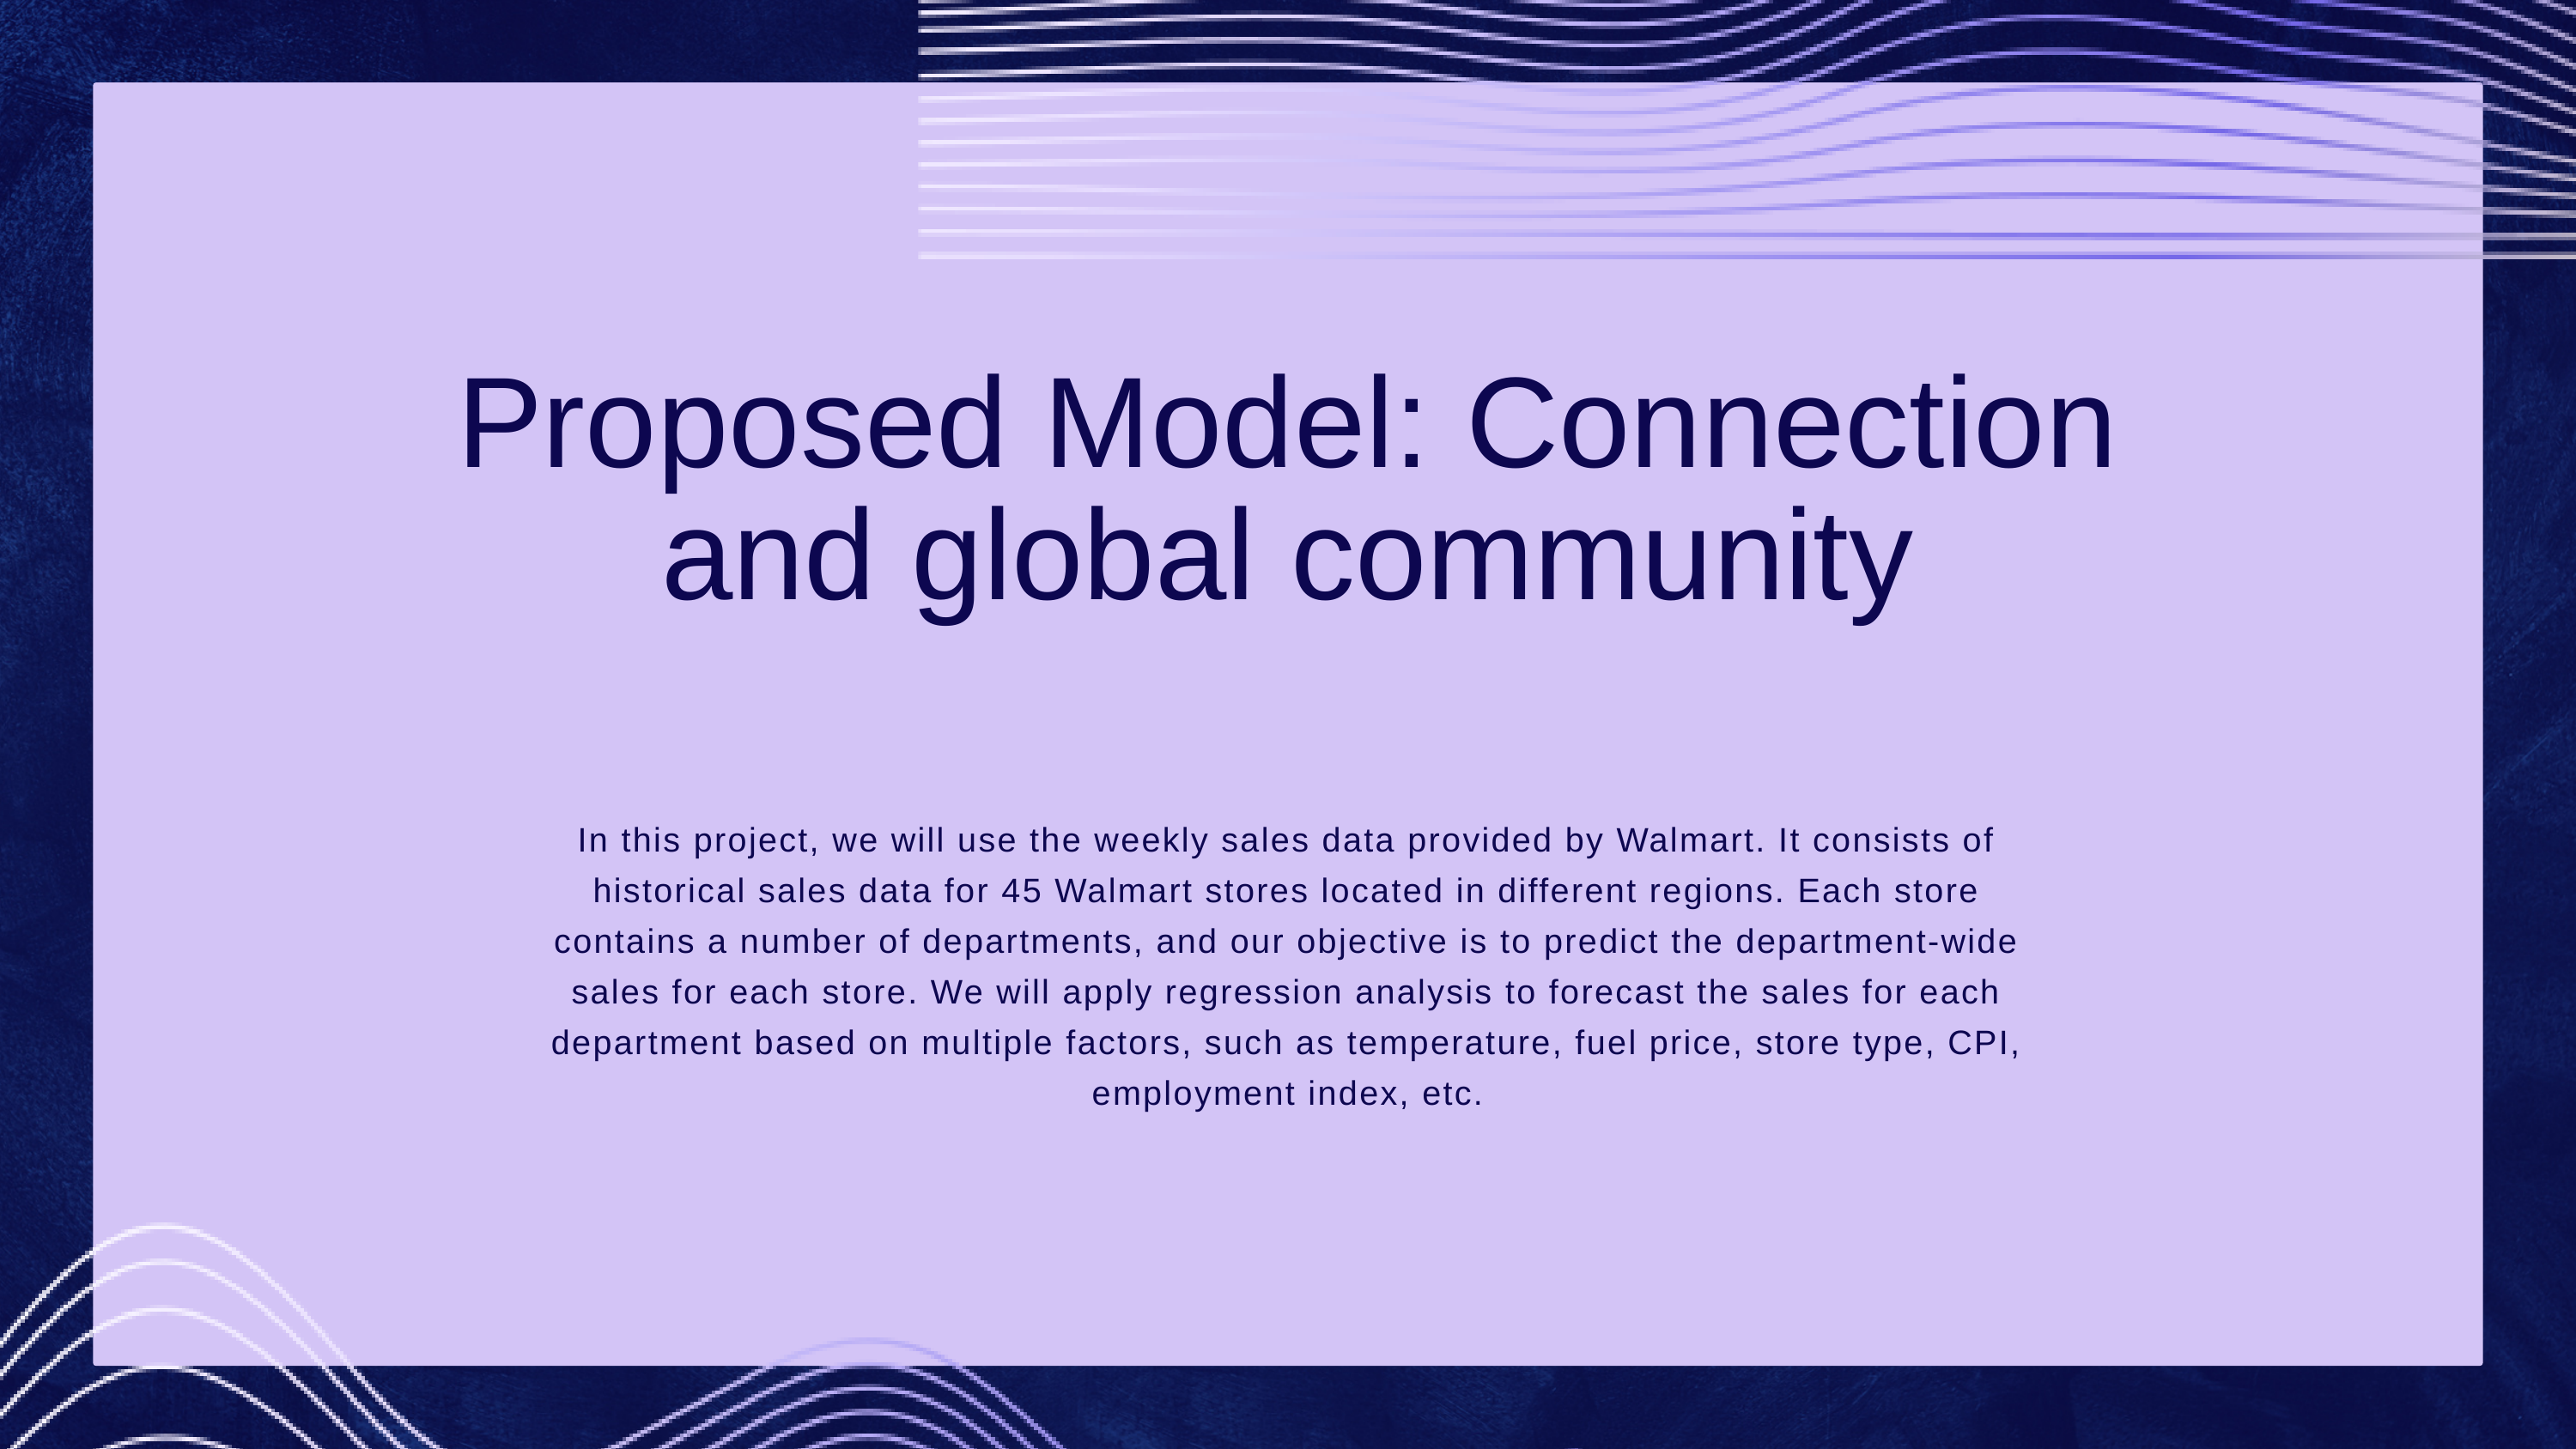

Proposed Model: Connection and global community
In this project, we will use the weekly sales data provided by Walmart. It consists of historical sales data for 45 Walmart stores located in different regions. Each store contains a number of departments, and our objective is to predict the department-wide sales for each store. We will apply regression analysis to forecast the sales for each department based on multiple factors, such as temperature, fuel price, store type, CPI, employment index, etc.